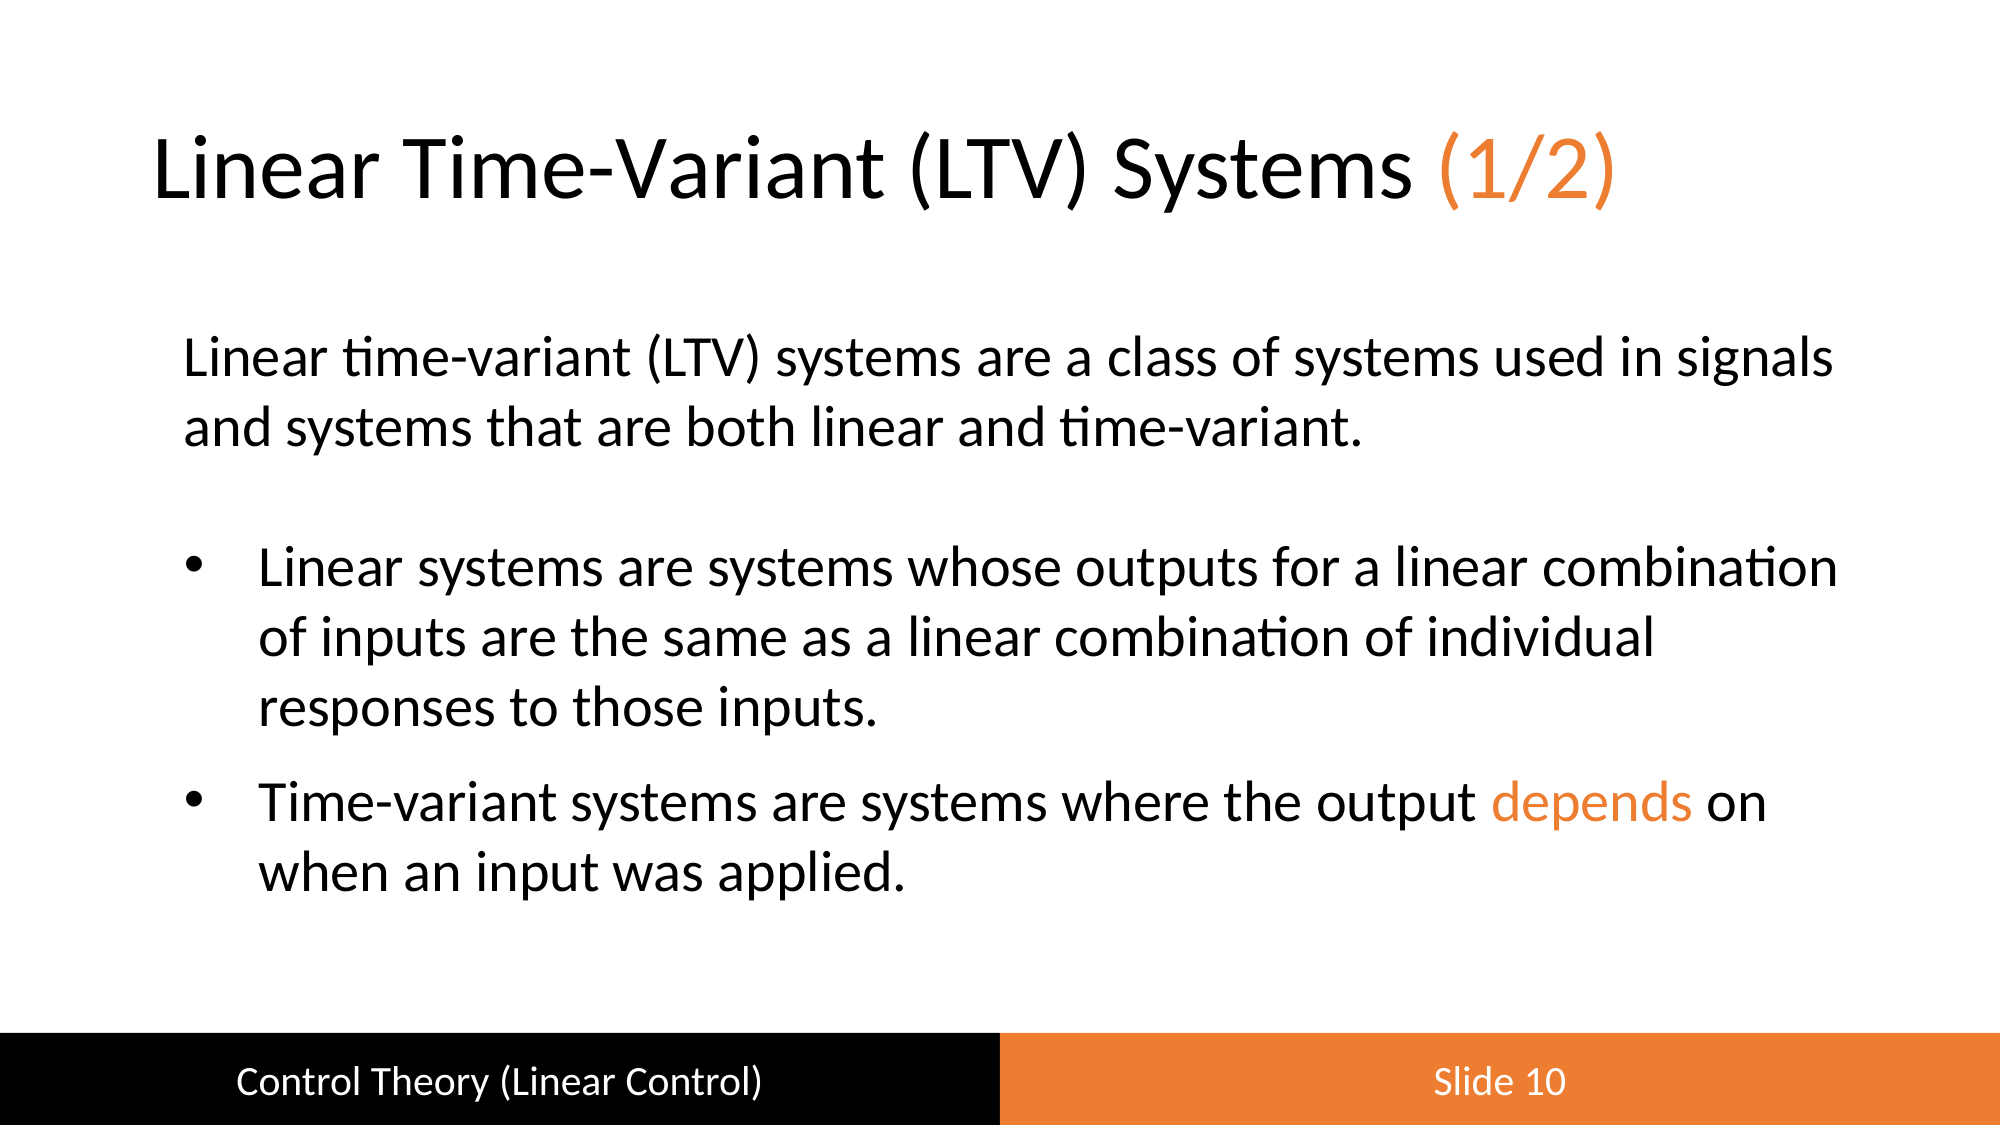

# Linear Time-Variant (LTV) Systems (1/2)
Linear time-variant (LTV) systems are a class of systems used in signals and systems that are both linear and time-variant.

Linear systems are systems whose outputs for a linear combination of inputs are the same as a linear combination of individual responses to those inputs.

Time-variant systems are systems where the output depends on when an input was applied.
Slide 10
Control Theory (Linear Control)